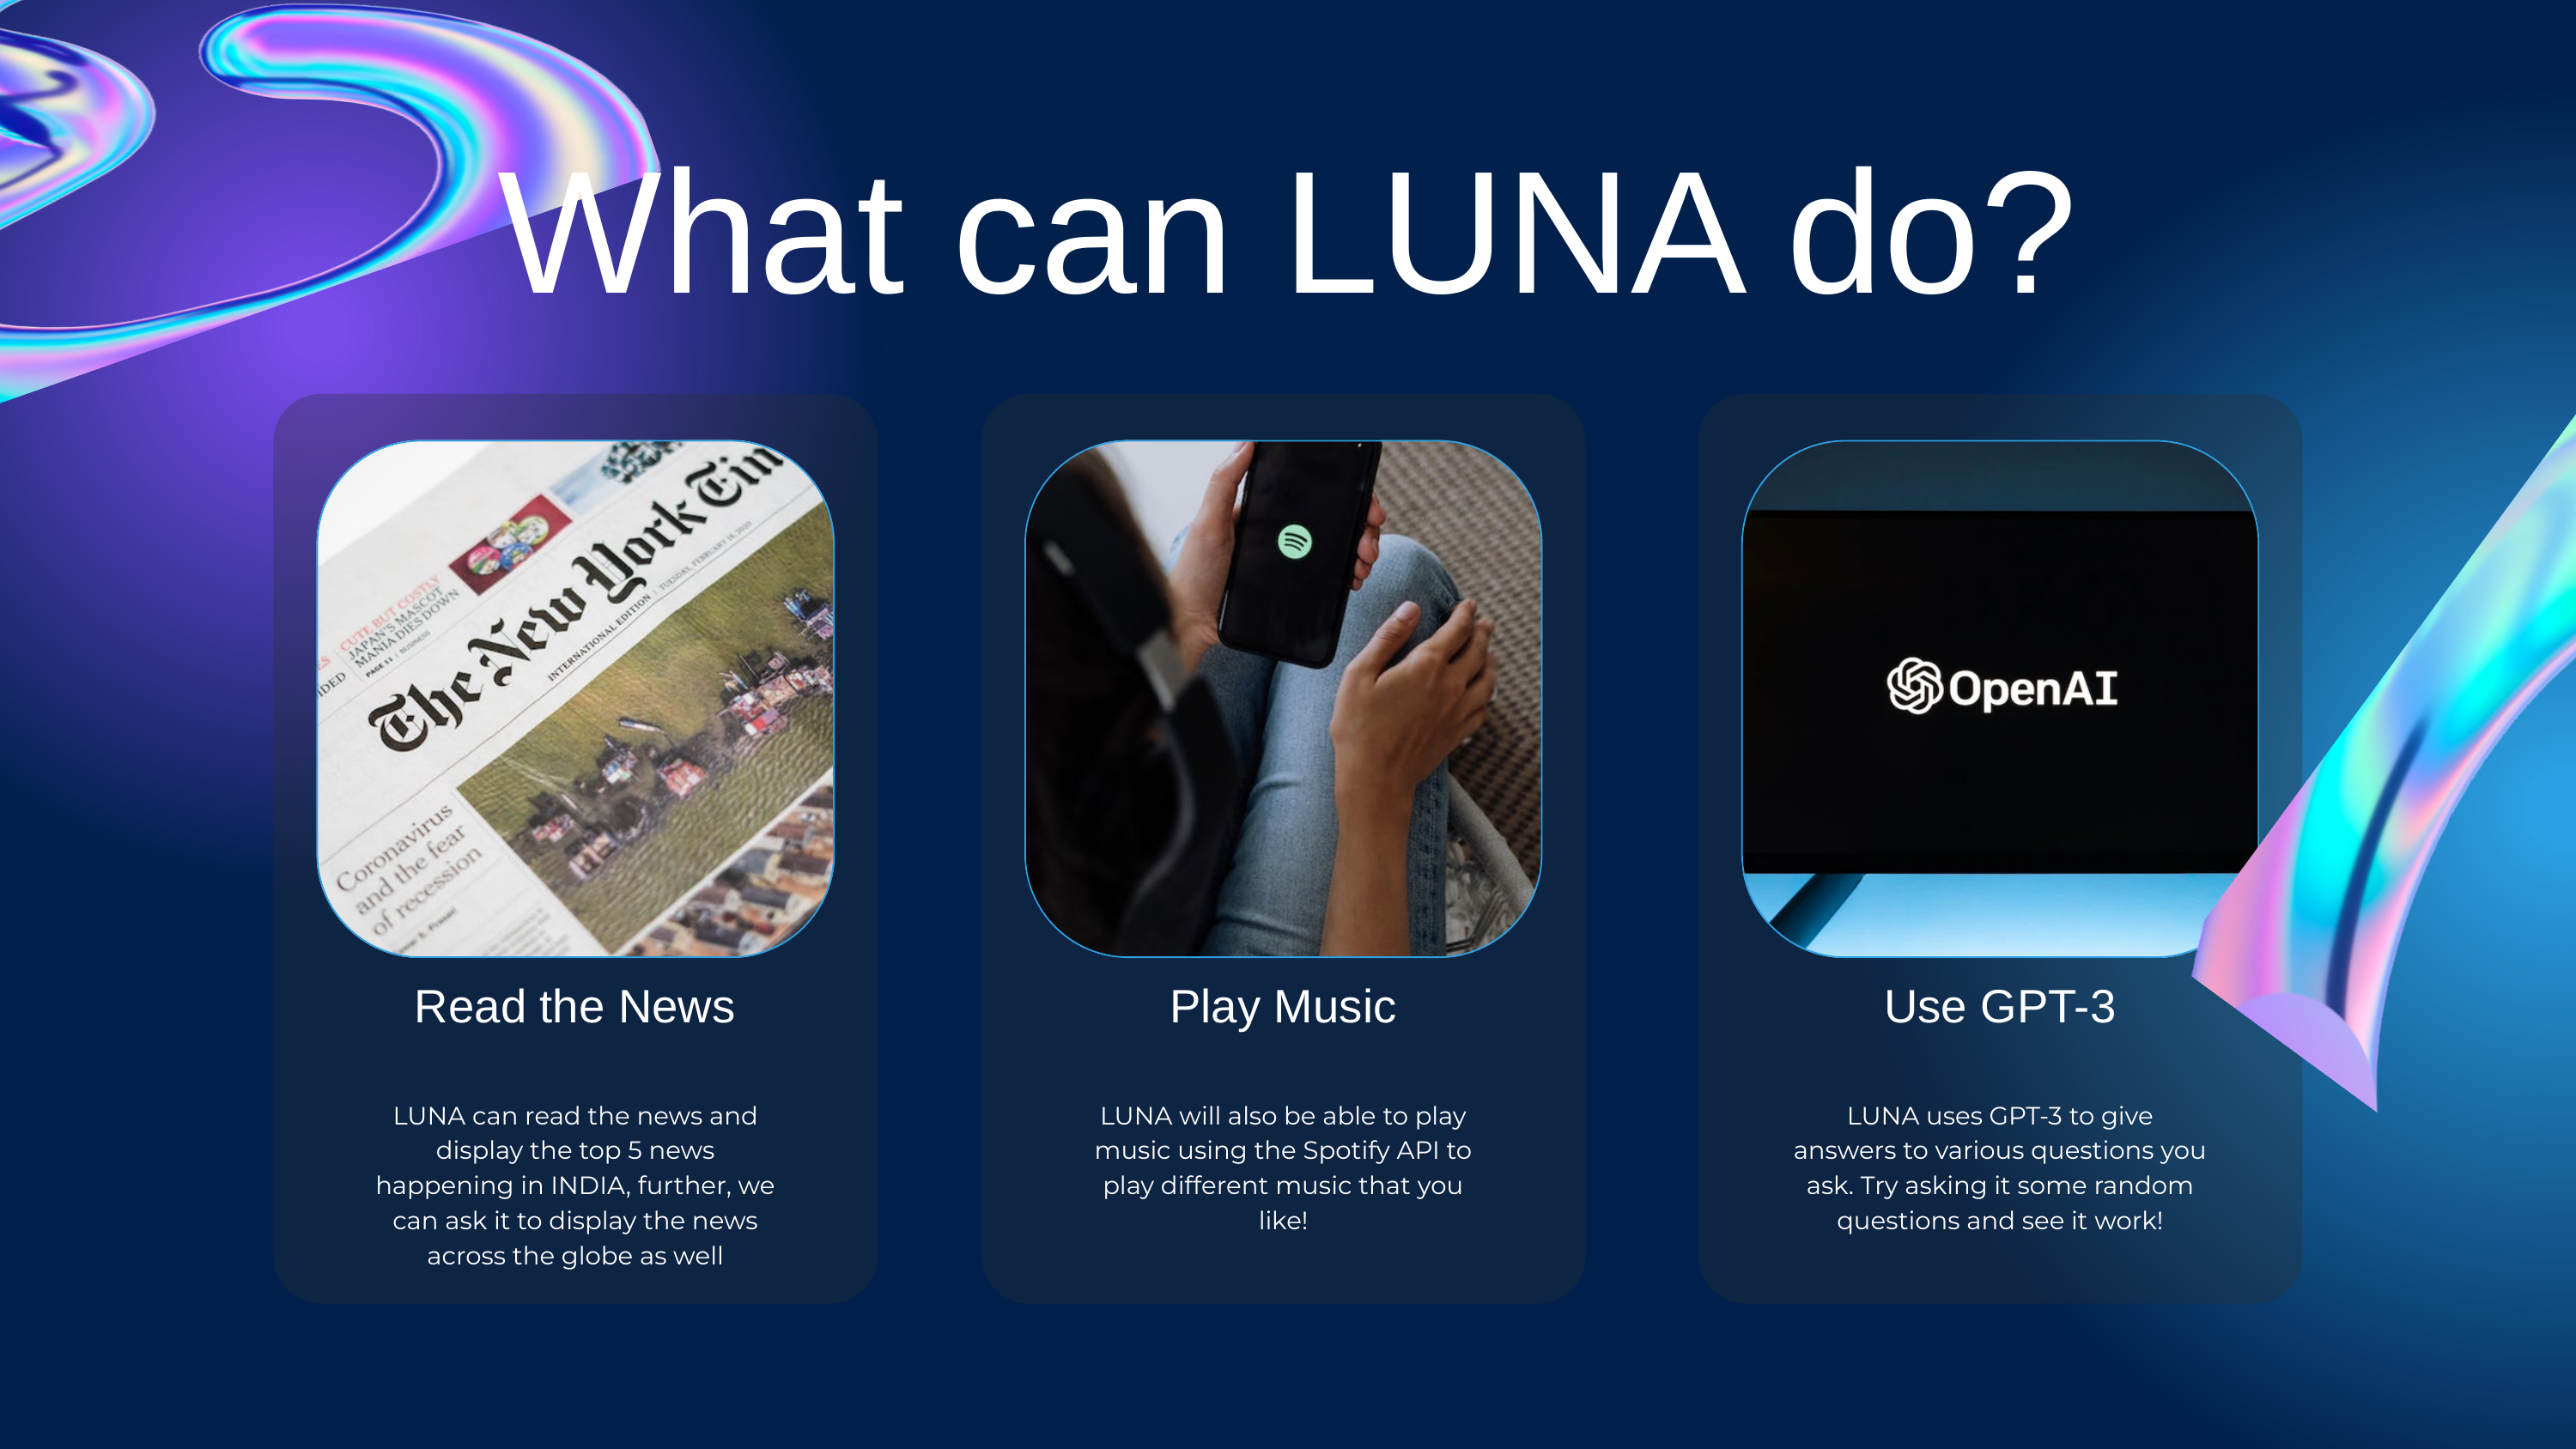

What can LUNA do?

Read the News
Play Music
Use GPT-3
LUNA can read the news and display the top 5 news happening in INDIA, further, we can ask it to display the news across the globe as well
LUNA will also be able to play music using the Spotify API to play different music that you like!
LUNA uses GPT-3 to give answers to various questions you ask. Try asking it some random questions and see it work!